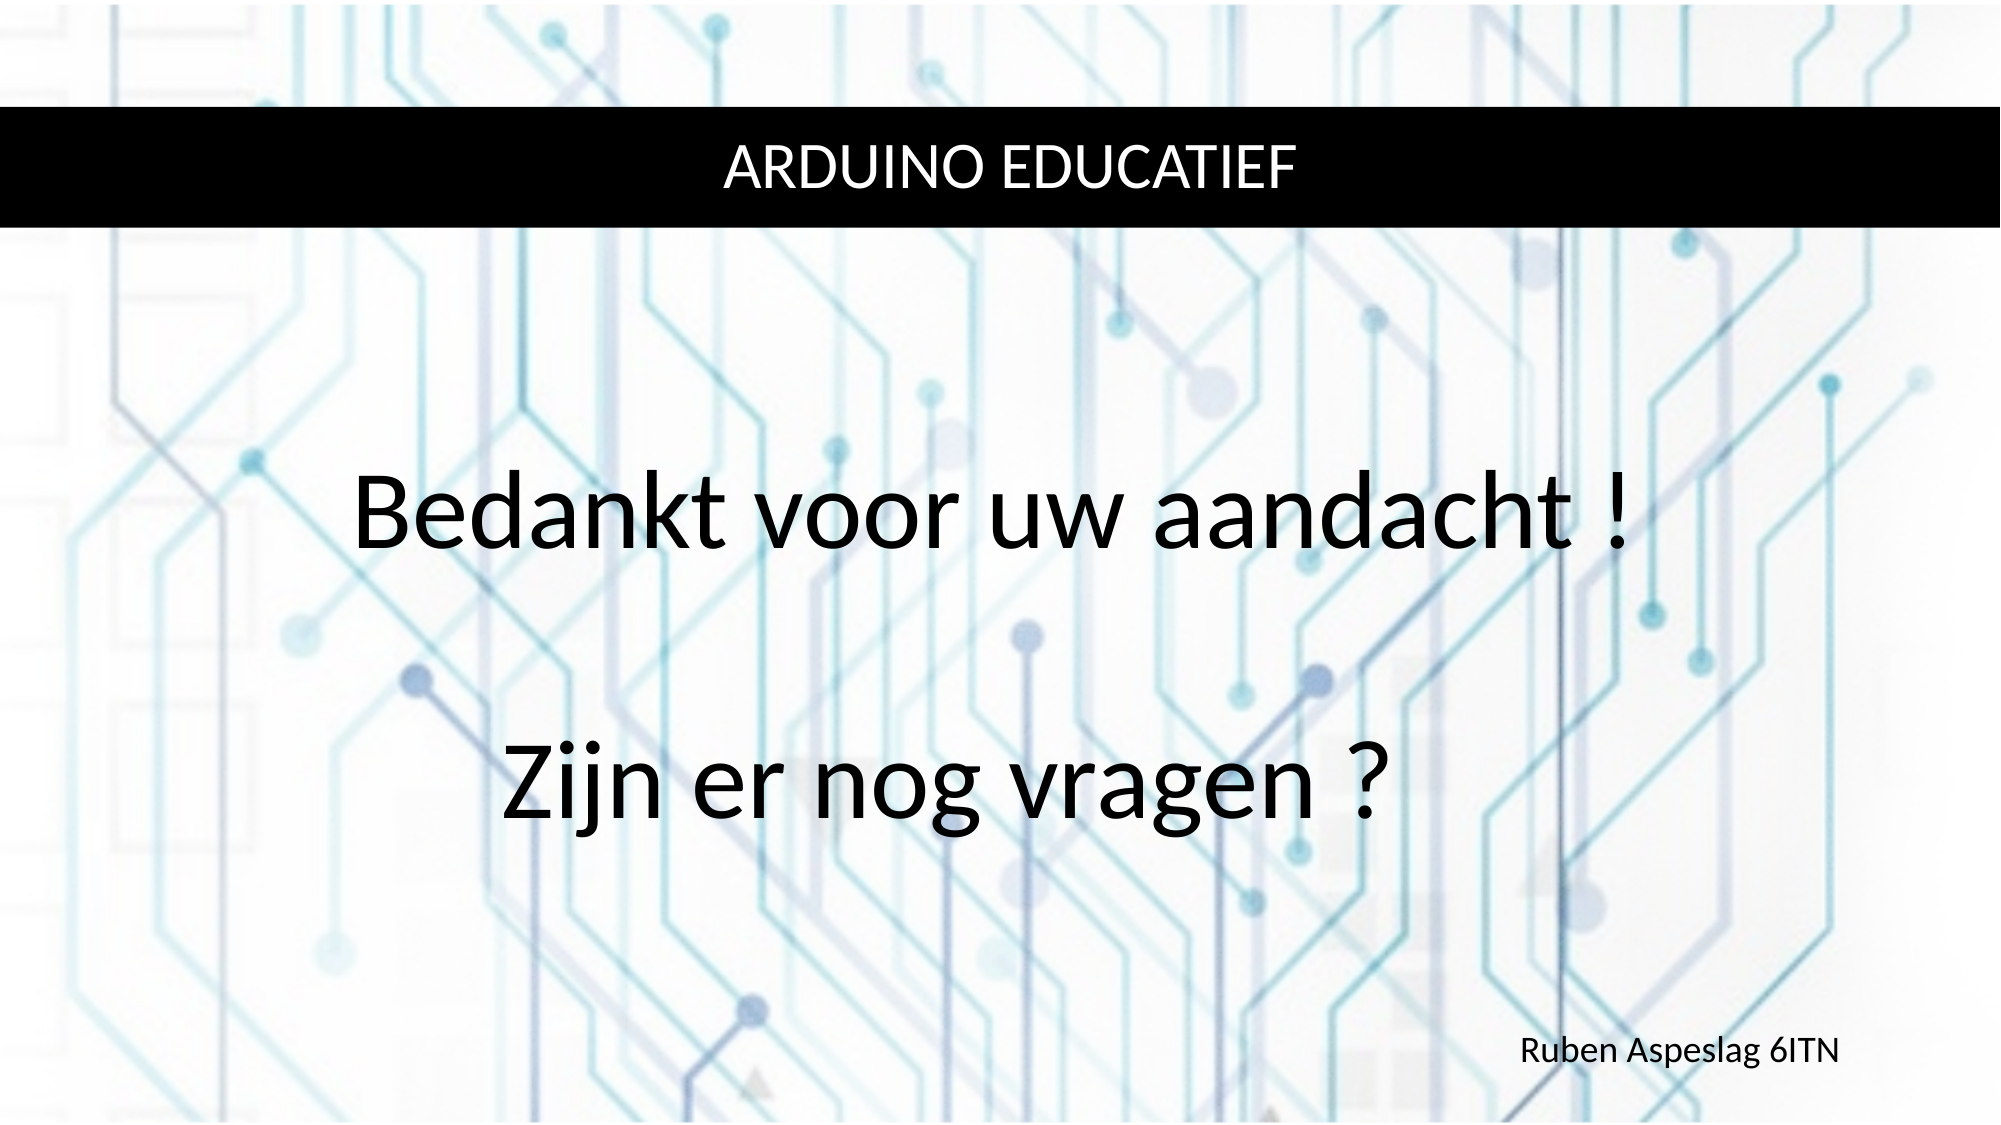

# ARDUINO EDUCATIEF

Bedankt voor uw aandacht !

	Zijn er nog vragen ?
Ruben Aspeslag 6ITN